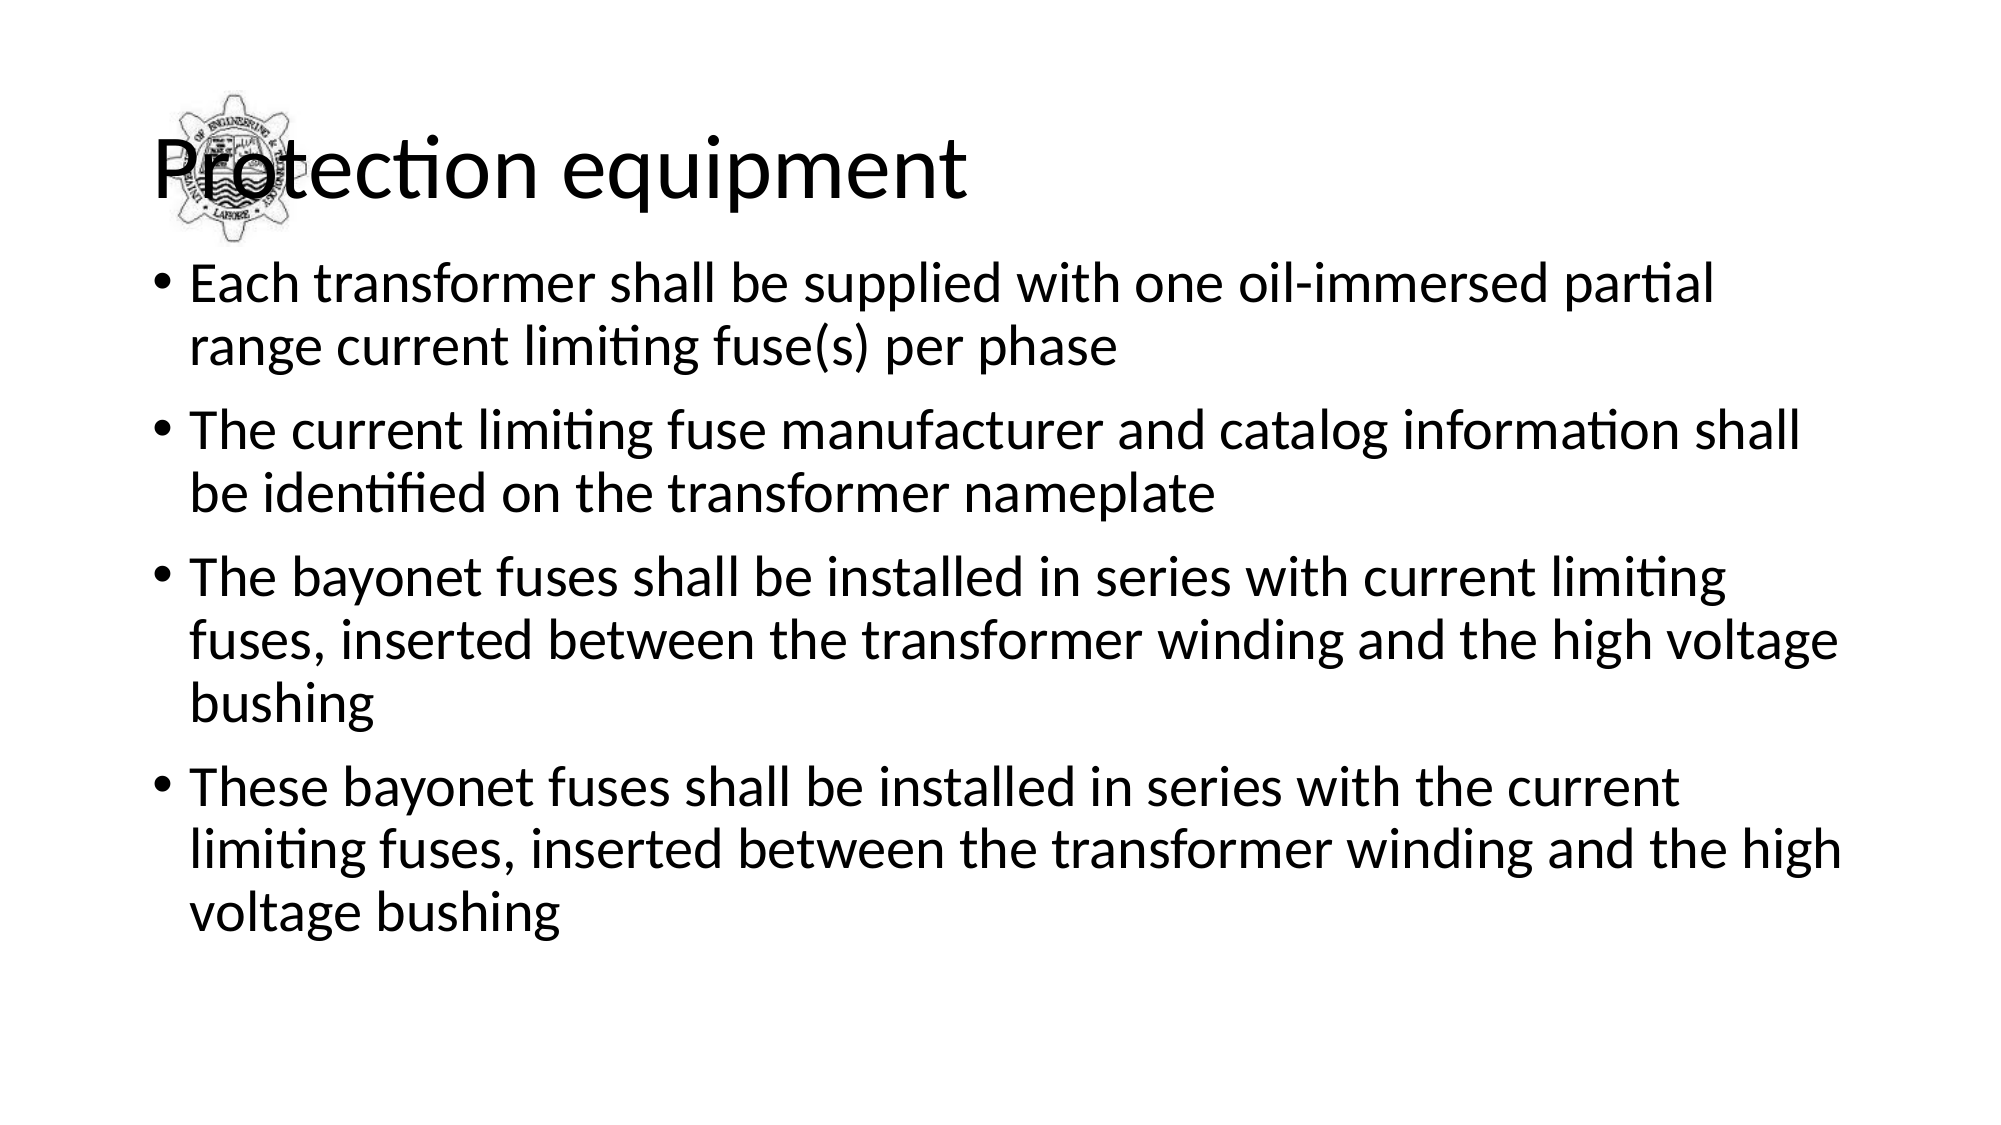

# Protection equipment
Each transformer shall be supplied with one oil-immersed partial range current limiting fuse(s) per phase
The current limiting fuse manufacturer and catalog information shall be identified on the transformer nameplate
The bayonet fuses shall be installed in series with current limiting fuses, inserted between the transformer winding and the high voltage bushing
These bayonet fuses shall be installed in series with the current limiting fuses, inserted between the transformer winding and the high voltage bushing